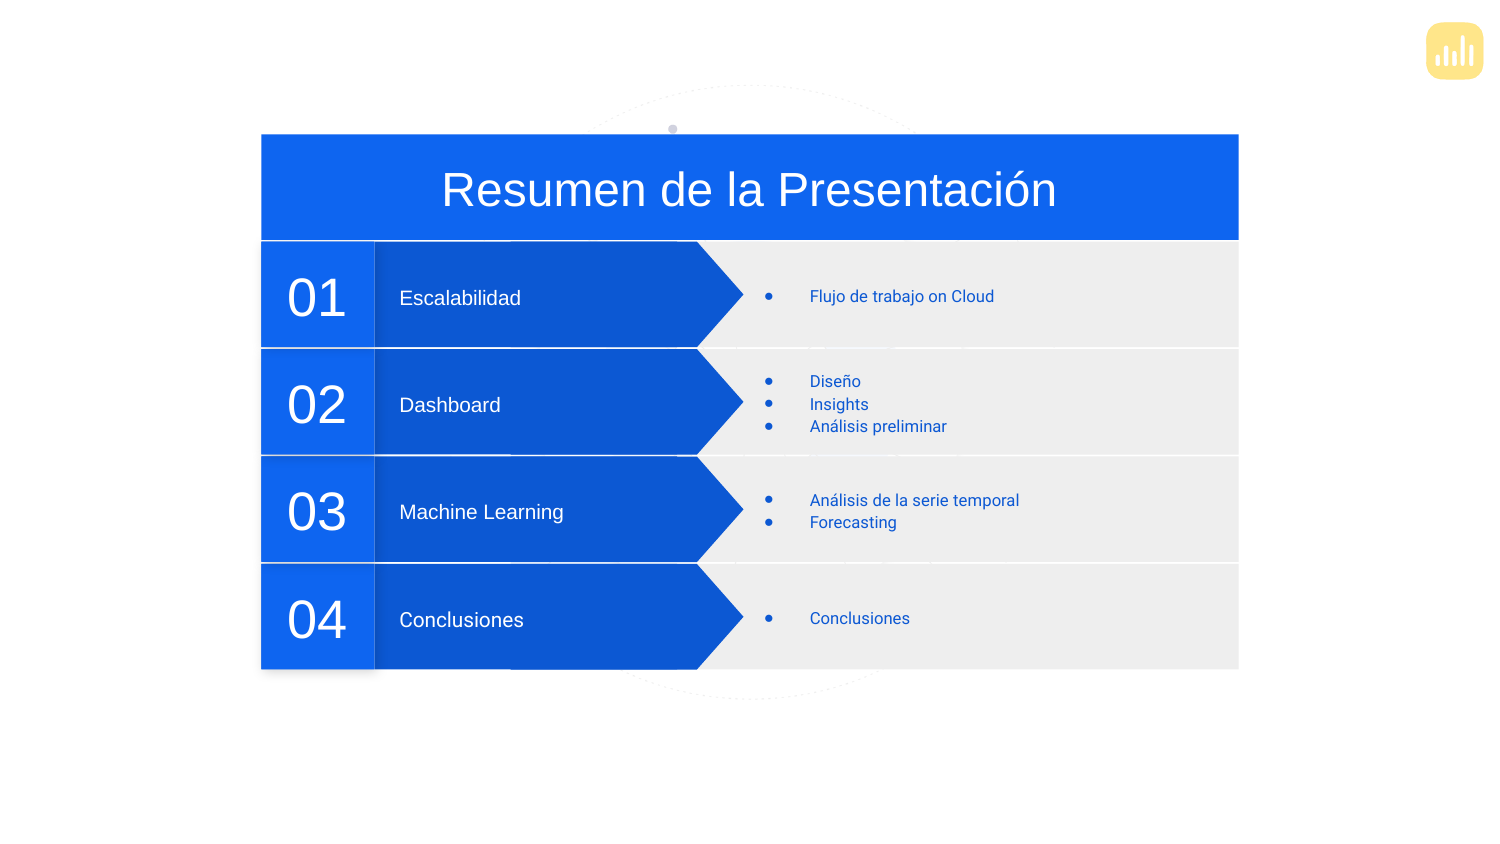

Resumen de la Presentación

01

Flujo de trabajo on Cloud
Escalabilidad

02

Diseño
Insights
Análisis preliminar
Dashboard

03

Análisis de la serie temporal
Forecasting
Machine Learning

04

Conclusiones
Conclusiones